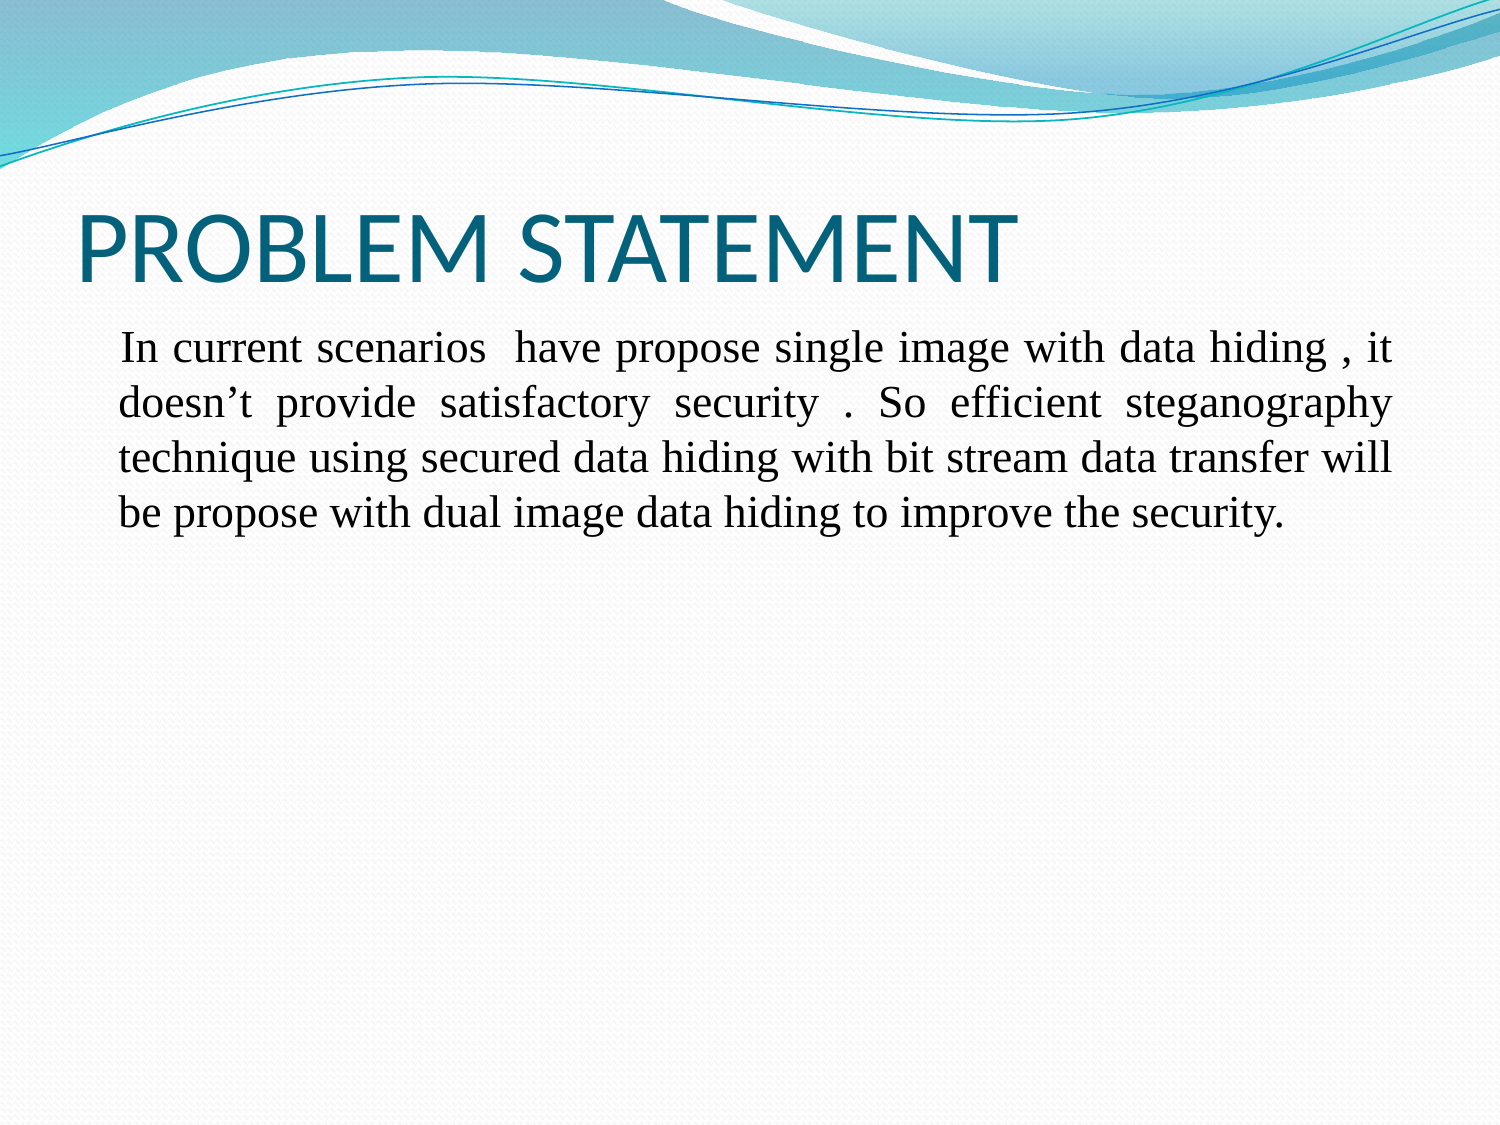

# PROBLEM STATEMENT
   In current scenarios  have propose single image with data hiding , it doesn’t provide satisfactory security . So efficient steganography technique using secured data hiding with bit stream data transfer will be propose with dual image data hiding to improve the security.